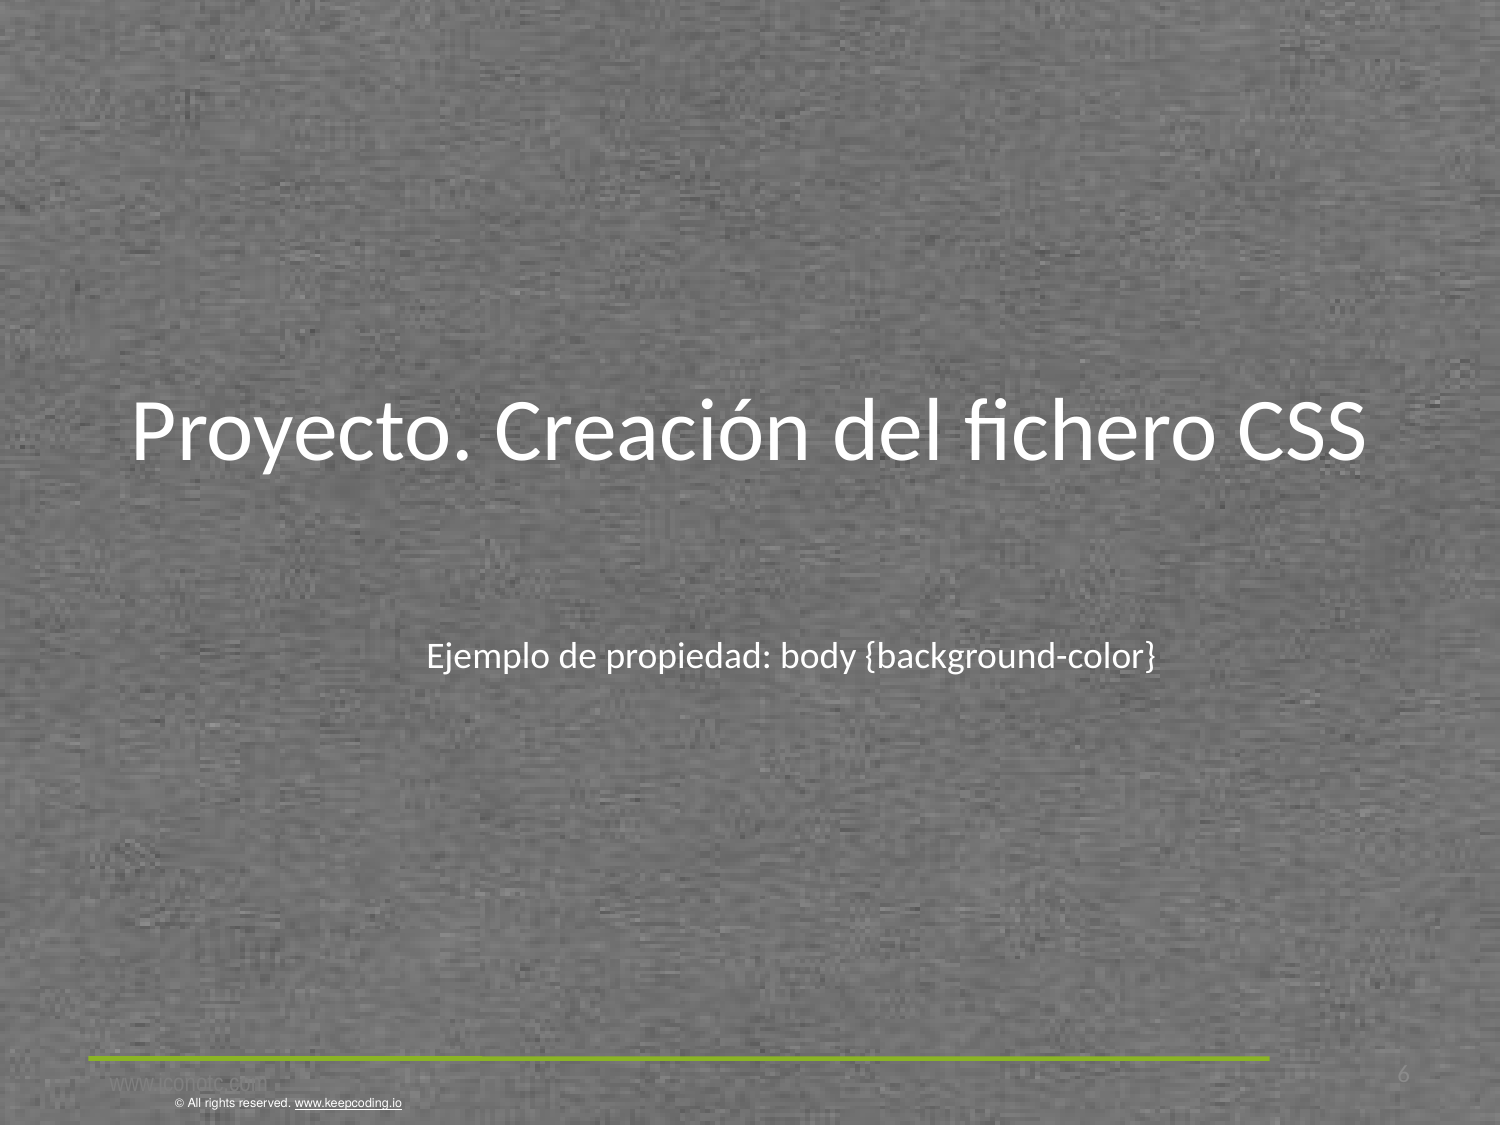

# Proyecto. Creación del fichero CSS
Ejemplo de propiedad: body {background-color}